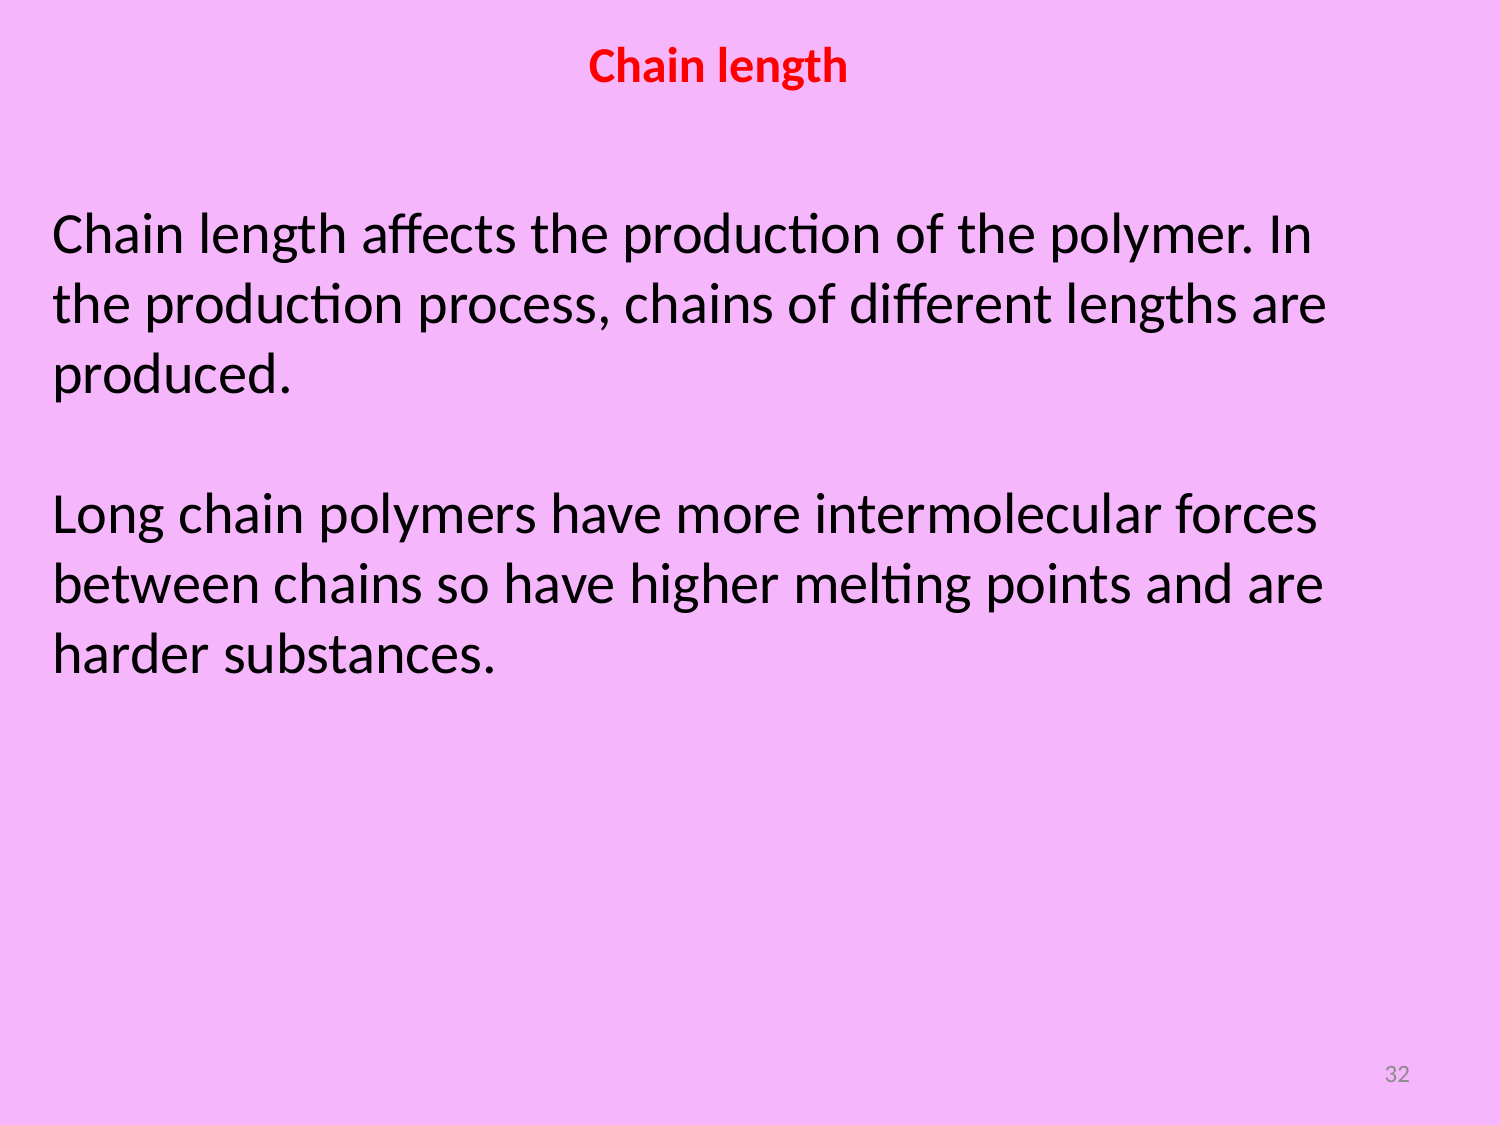

# Chain length
Chain length affects the production of the polymer. In the production process, chains of different lengths are produced.

Long chain polymers have more intermolecular forces between chains so have higher melting points and are harder substances.

32